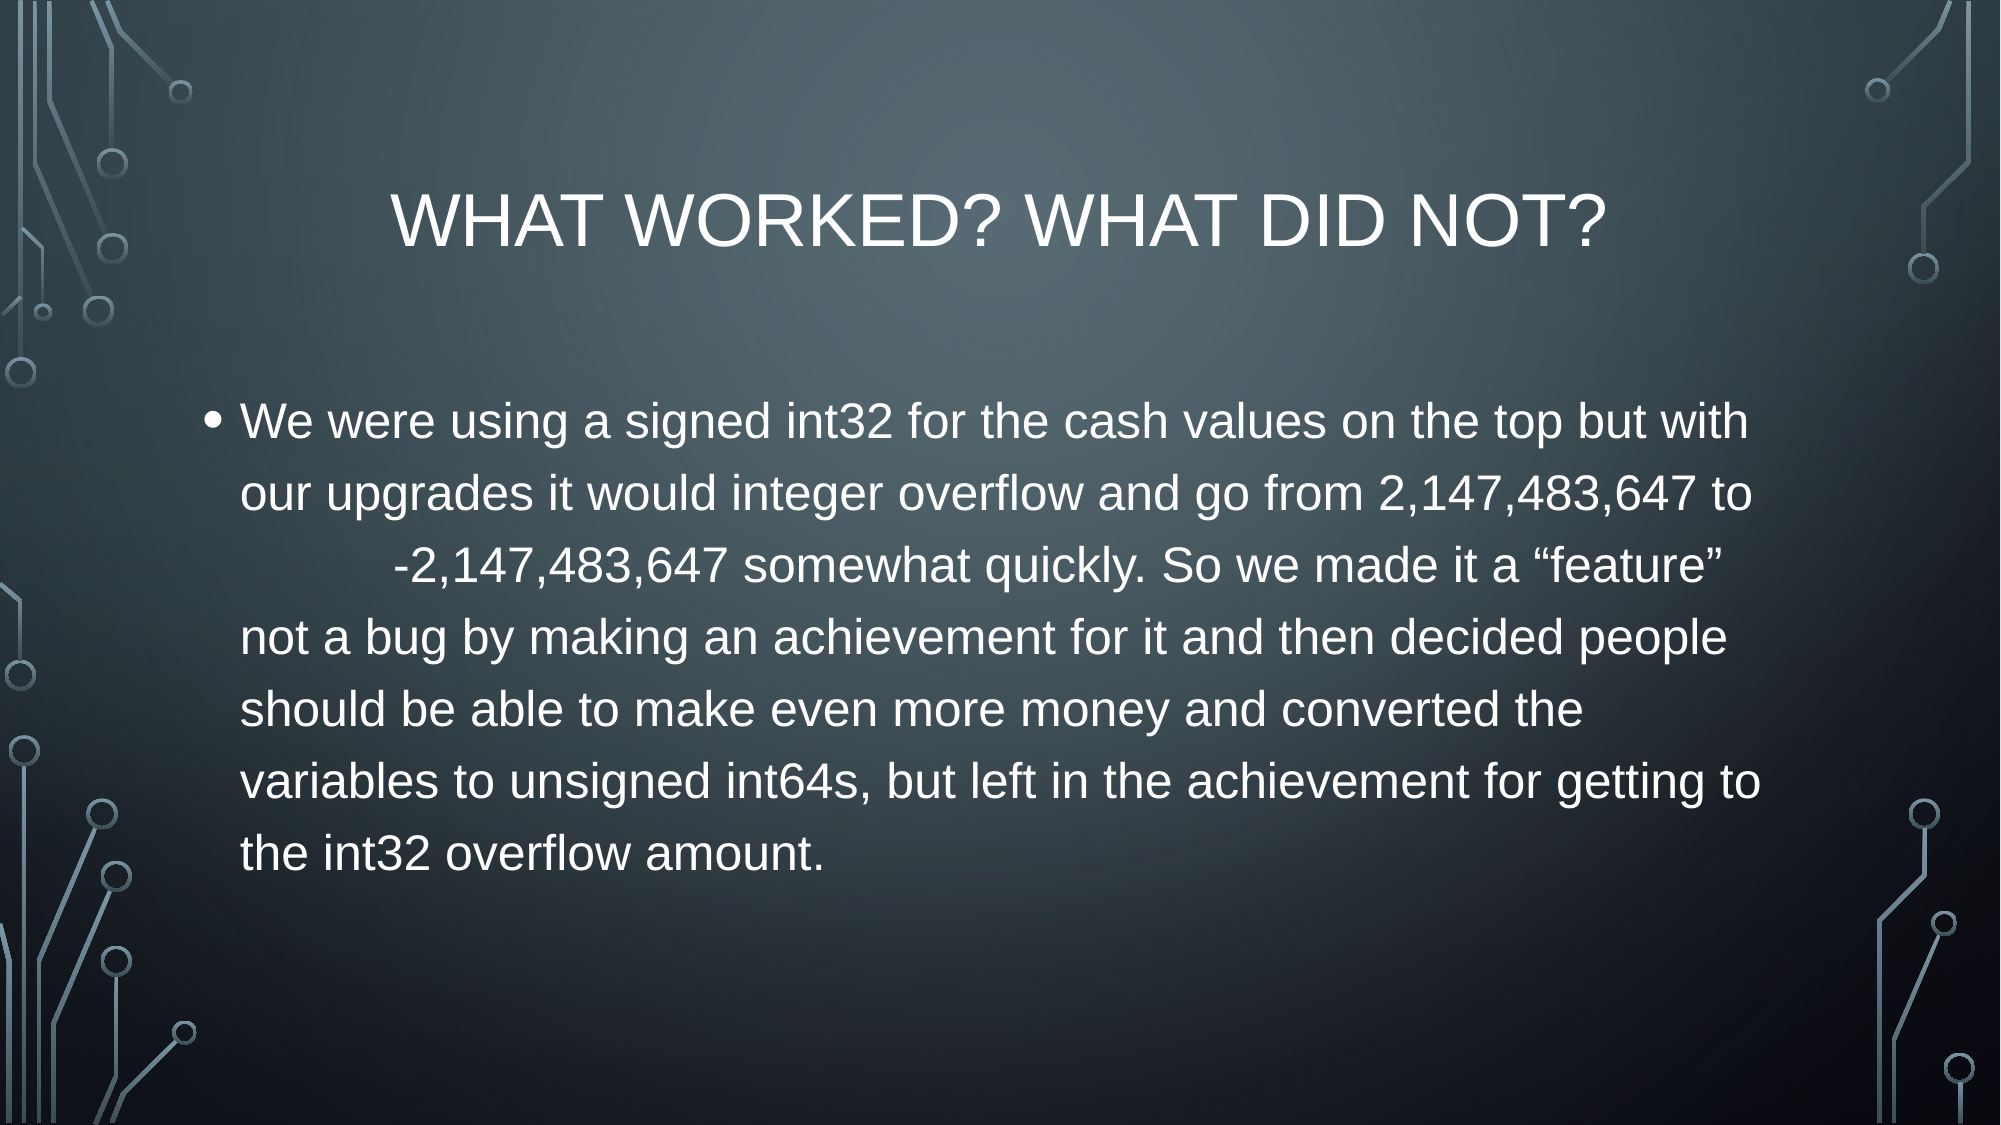

# What worked? What did not?
We were using a signed int32 for the cash values on the top but with our upgrades it would integer overflow and go from 2,147,483,647 to               -2,147,483,647 somewhat quickly. So we made it a “feature” not a bug by making an achievement for it and then decided people should be able to make even more money and converted the variables to unsigned int64s, but left in the achievement for getting to the int32 overflow amount.